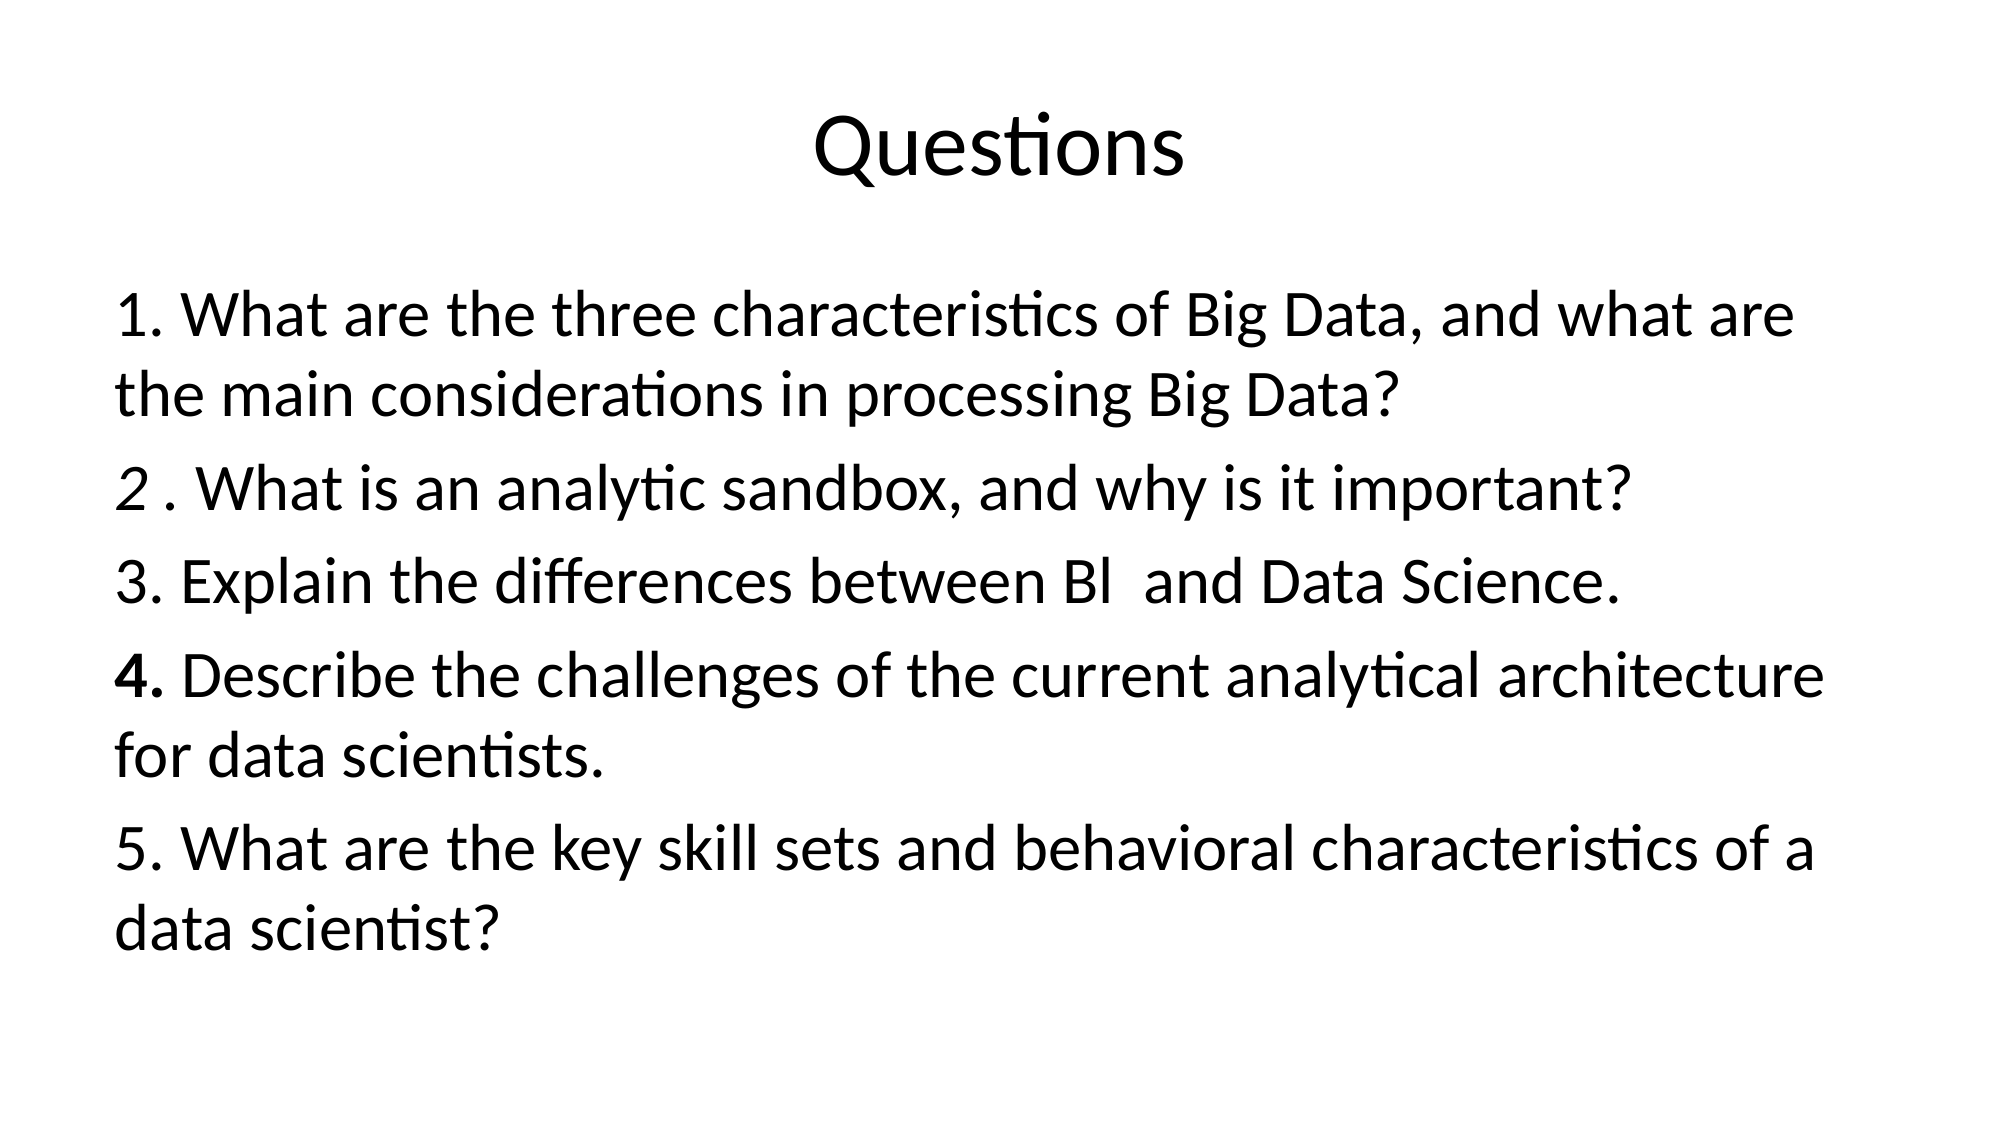

# Questions
1. What are the three characteristics of Big Data, and what are the main considerations in processing Big Data?
2 . What is an analytic sandbox, and why is it important?
3. Explain the differences between Bl  and Data Science.
4. Describe the challenges of the current analytical architecture for data scientists.
5. What are the key skill sets and behavioral characteristics of a data scientist?